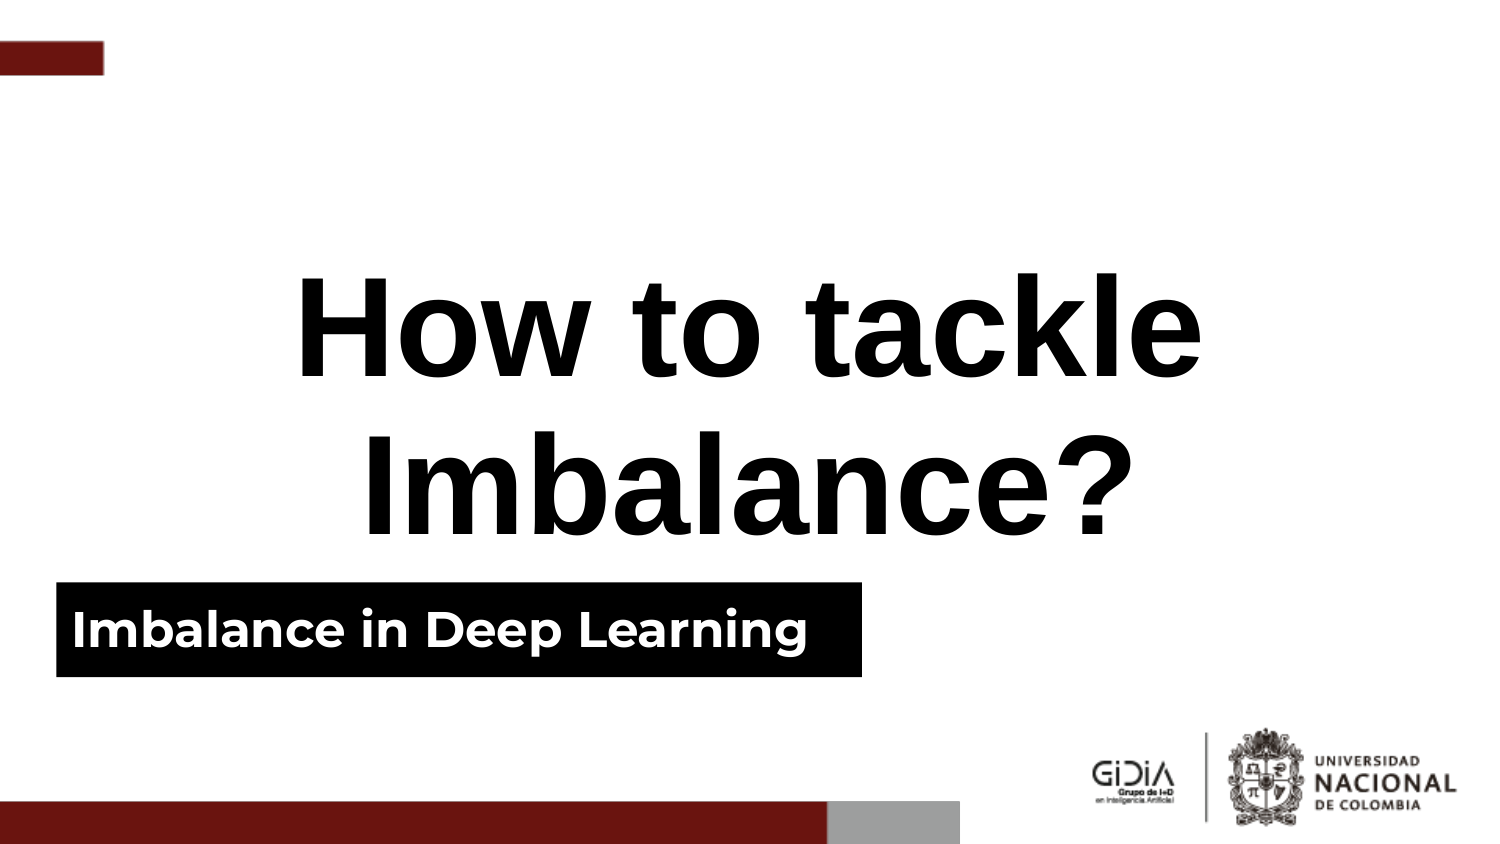

How to tackle Imbalance?
#

Imbalance in Deep Learning